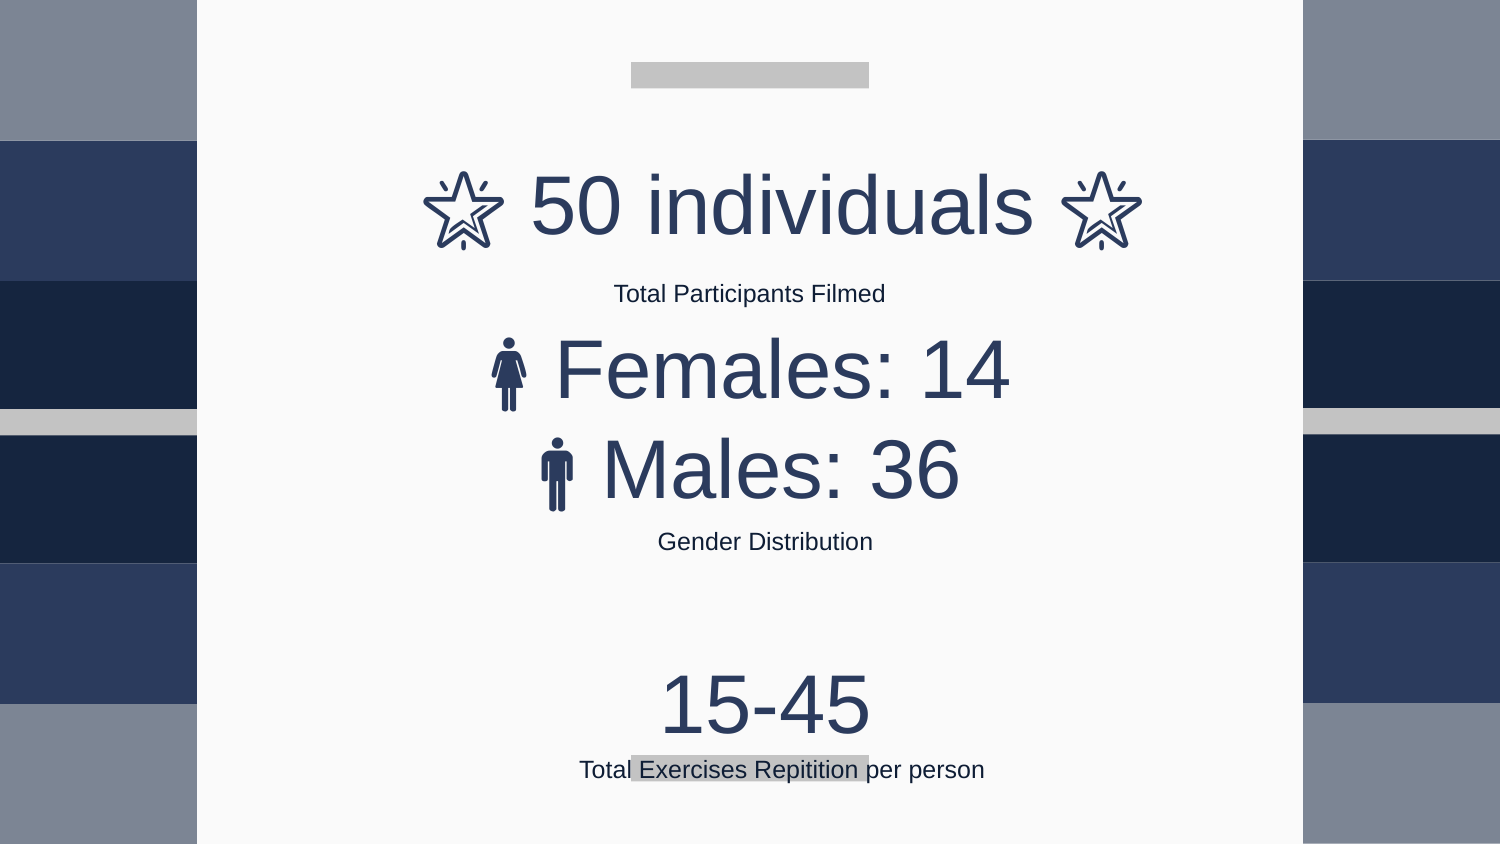

🌟 50 individuals 🌟
Total Participants Filmed
Gender Distribution
# 🚺 Females: 14 🚹 Males: 36
15-45
Total Exercises Repitition per person